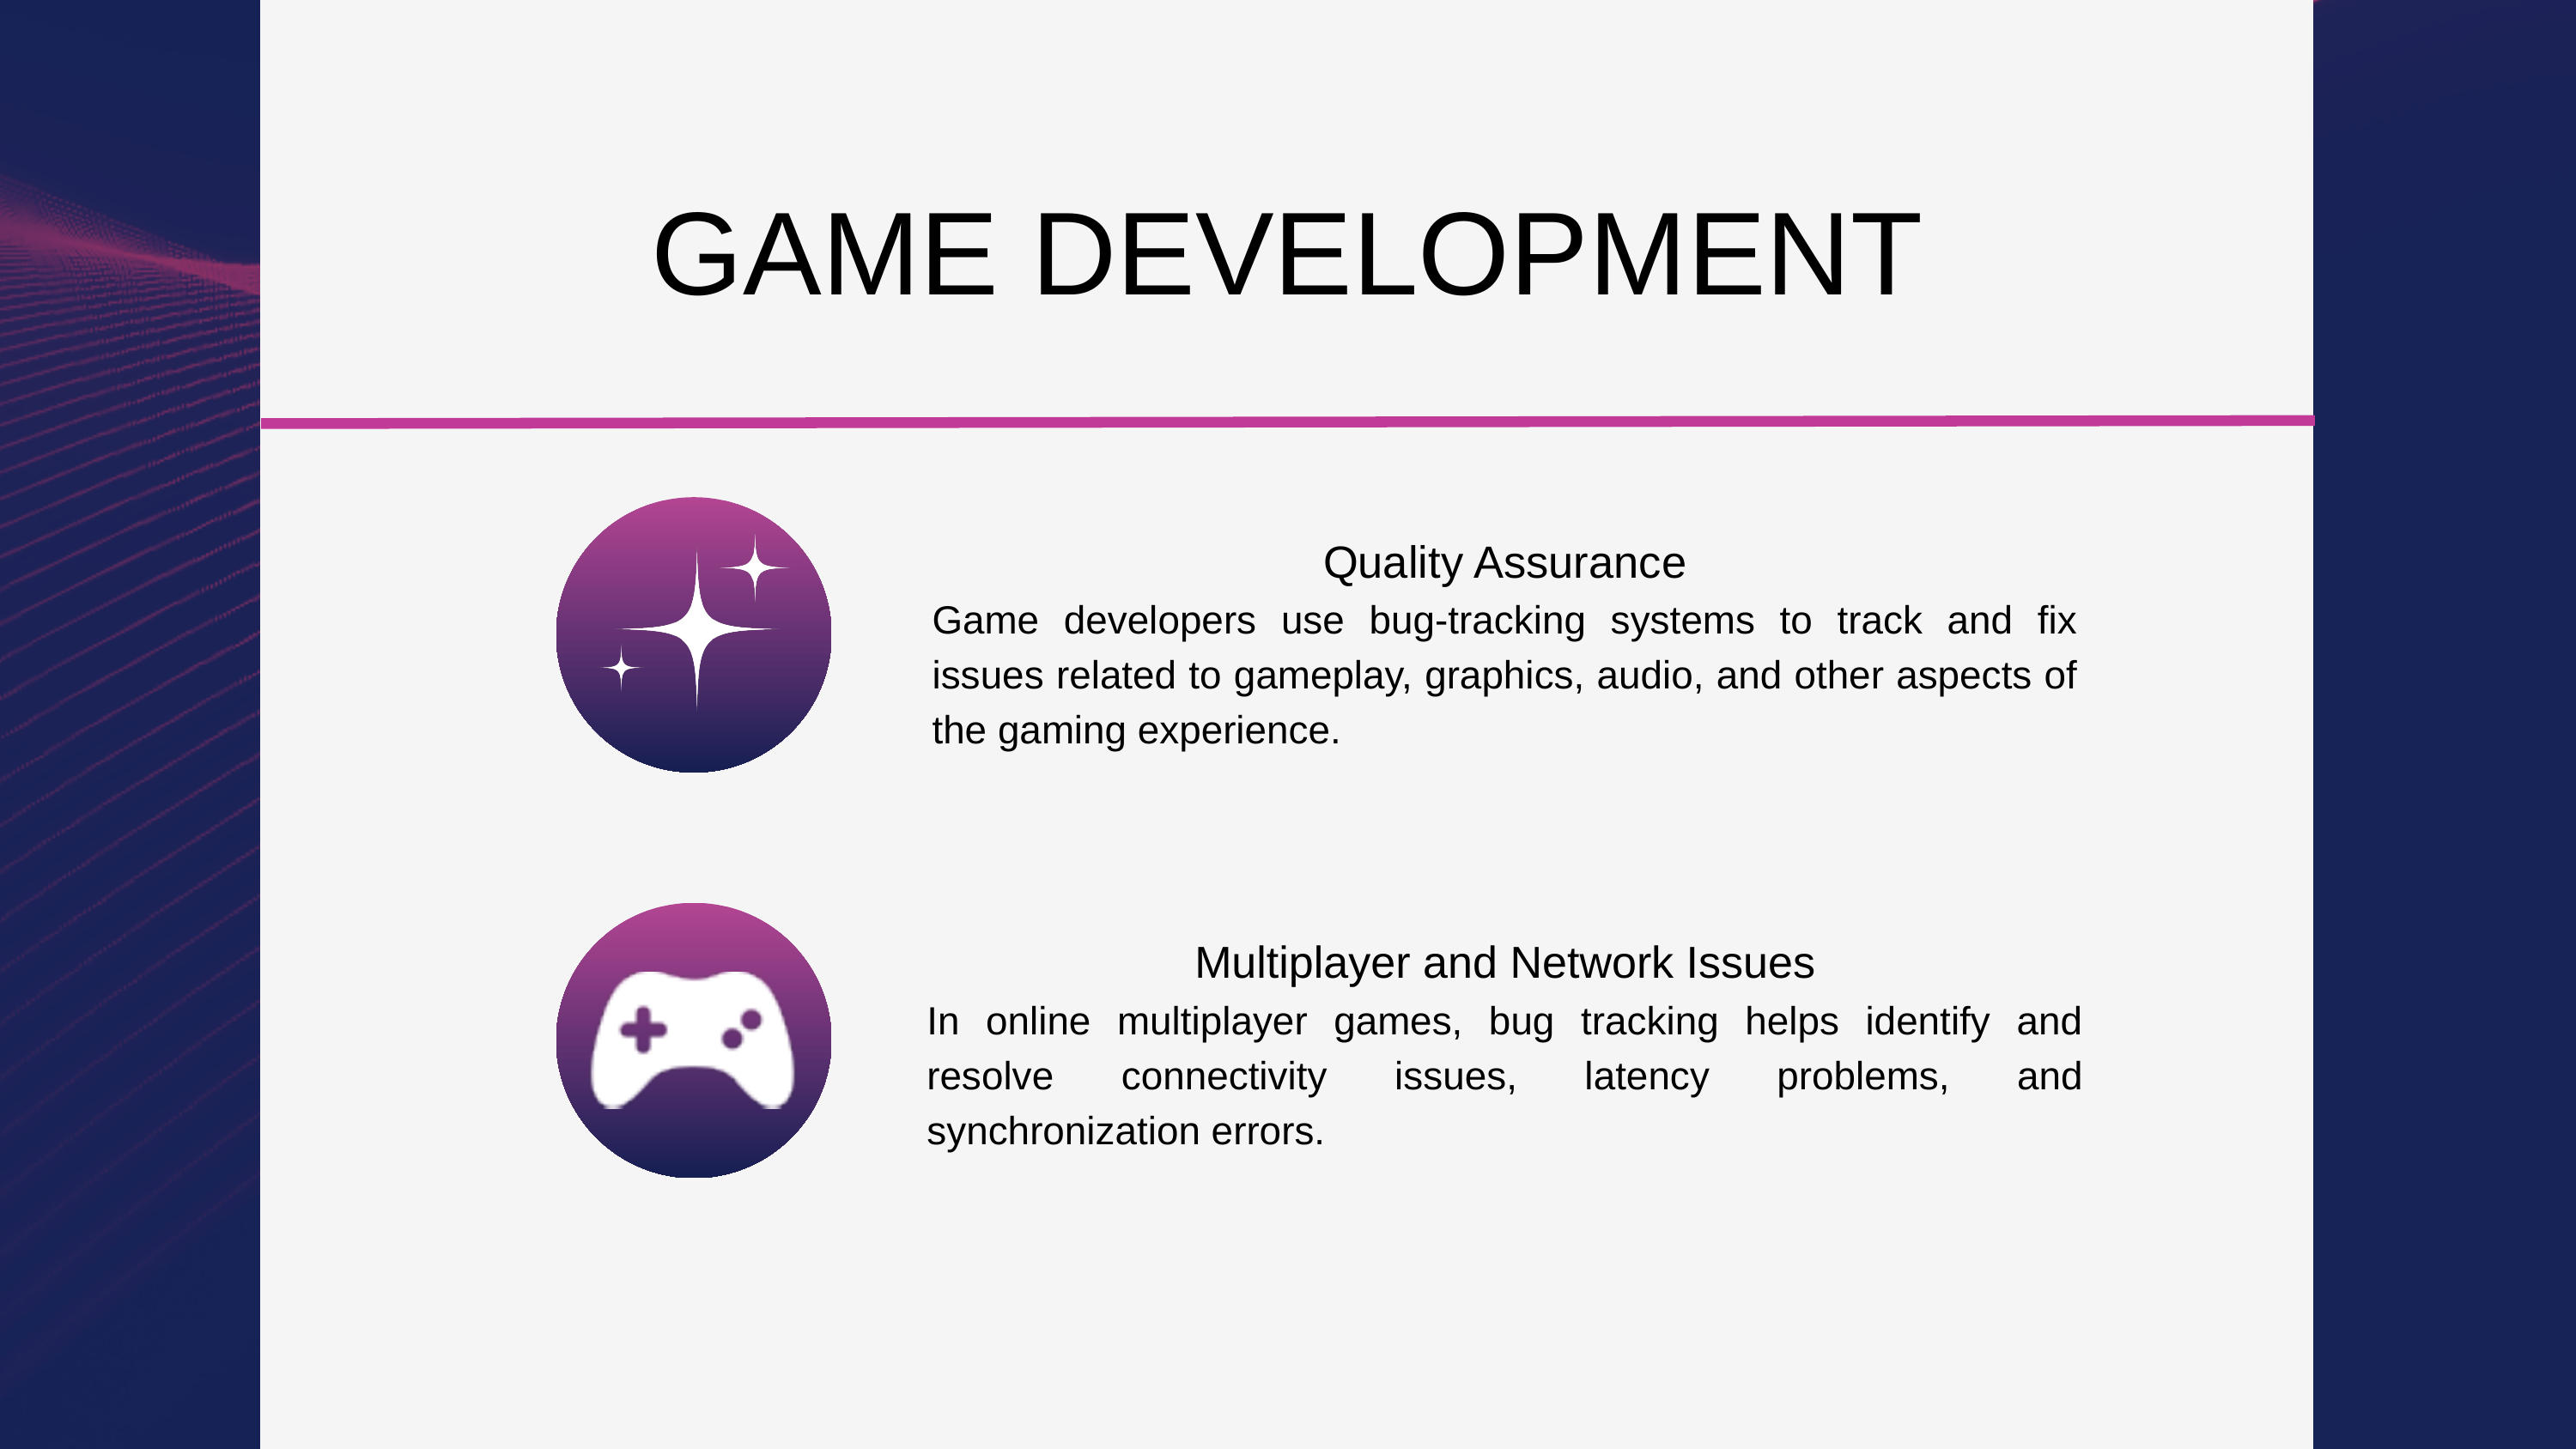

GAME DEVELOPMENT

Quality Assurance
Game developers use bug-tracking systems to track and fix issues related to gameplay, graphics, audio, and other aspects of the gaming experience.

Multiplayer and Network Issues
In online multiplayer games, bug tracking helps identify and resolve connectivity issues, latency problems, and synchronization errors.